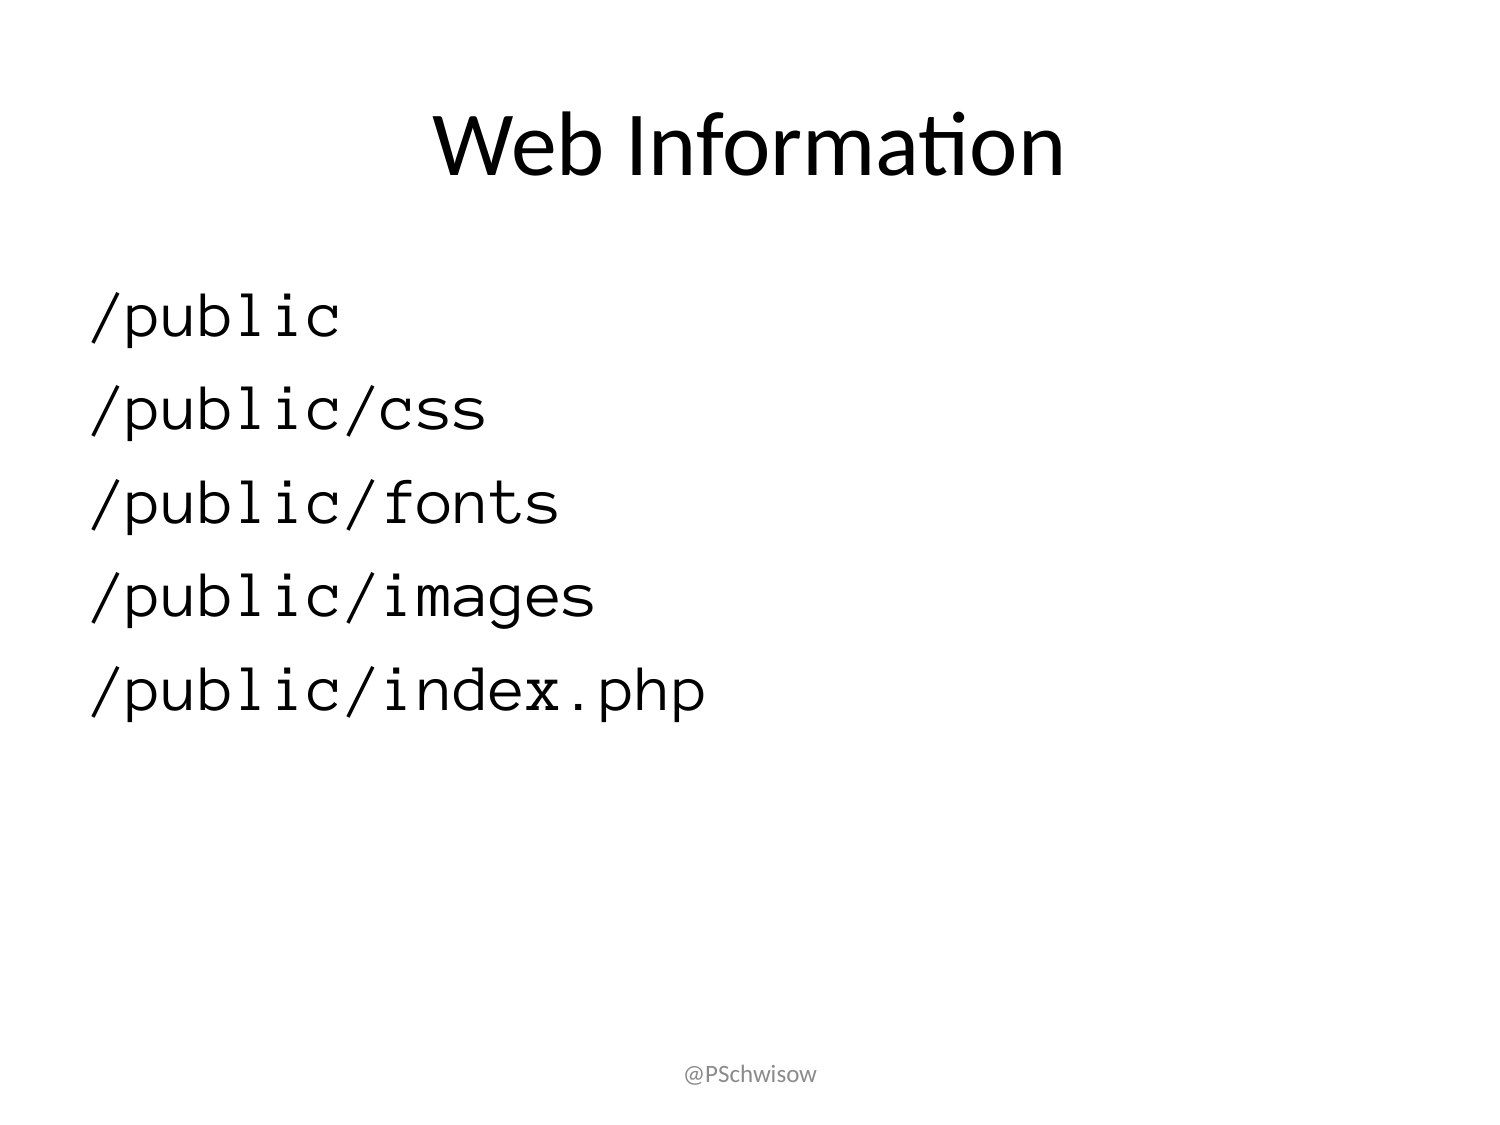

# Web Information
/public
/public/css
/public/fonts
/public/images
/public/index.php
@PSchwisow